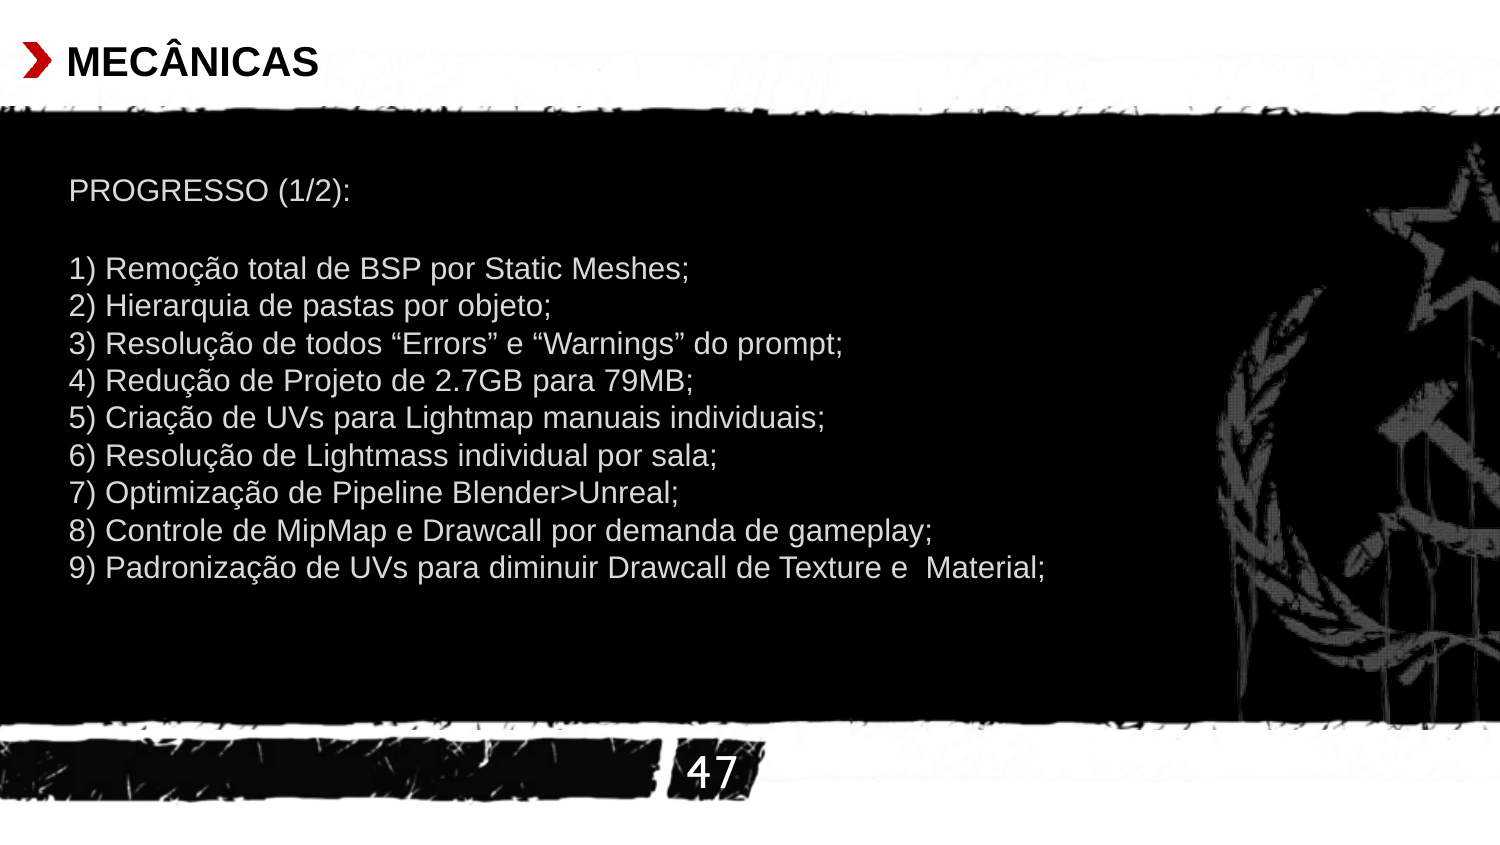

# MECÂNICASORMAÇÕES

PROGRESSO (1/2):

1) Remoção total de BSP por Static Meshes;
2) Hierarquia de pastas por objeto;
3) Resolução de todos “Errors” e “Warnings” do prompt;
4) Redução de Projeto de 2.7GB para 79MB;
5) Criação de UVs para Lightmap manuais individuais;
6) Resolução de Lightmass individual por sala;
7) Optimização de Pipeline Blender>Unreal;
8) Controle de MipMap e Drawcall por demanda de gameplay;
9) Padronização de UVs para diminuir Drawcall de Texture e  Material;

47